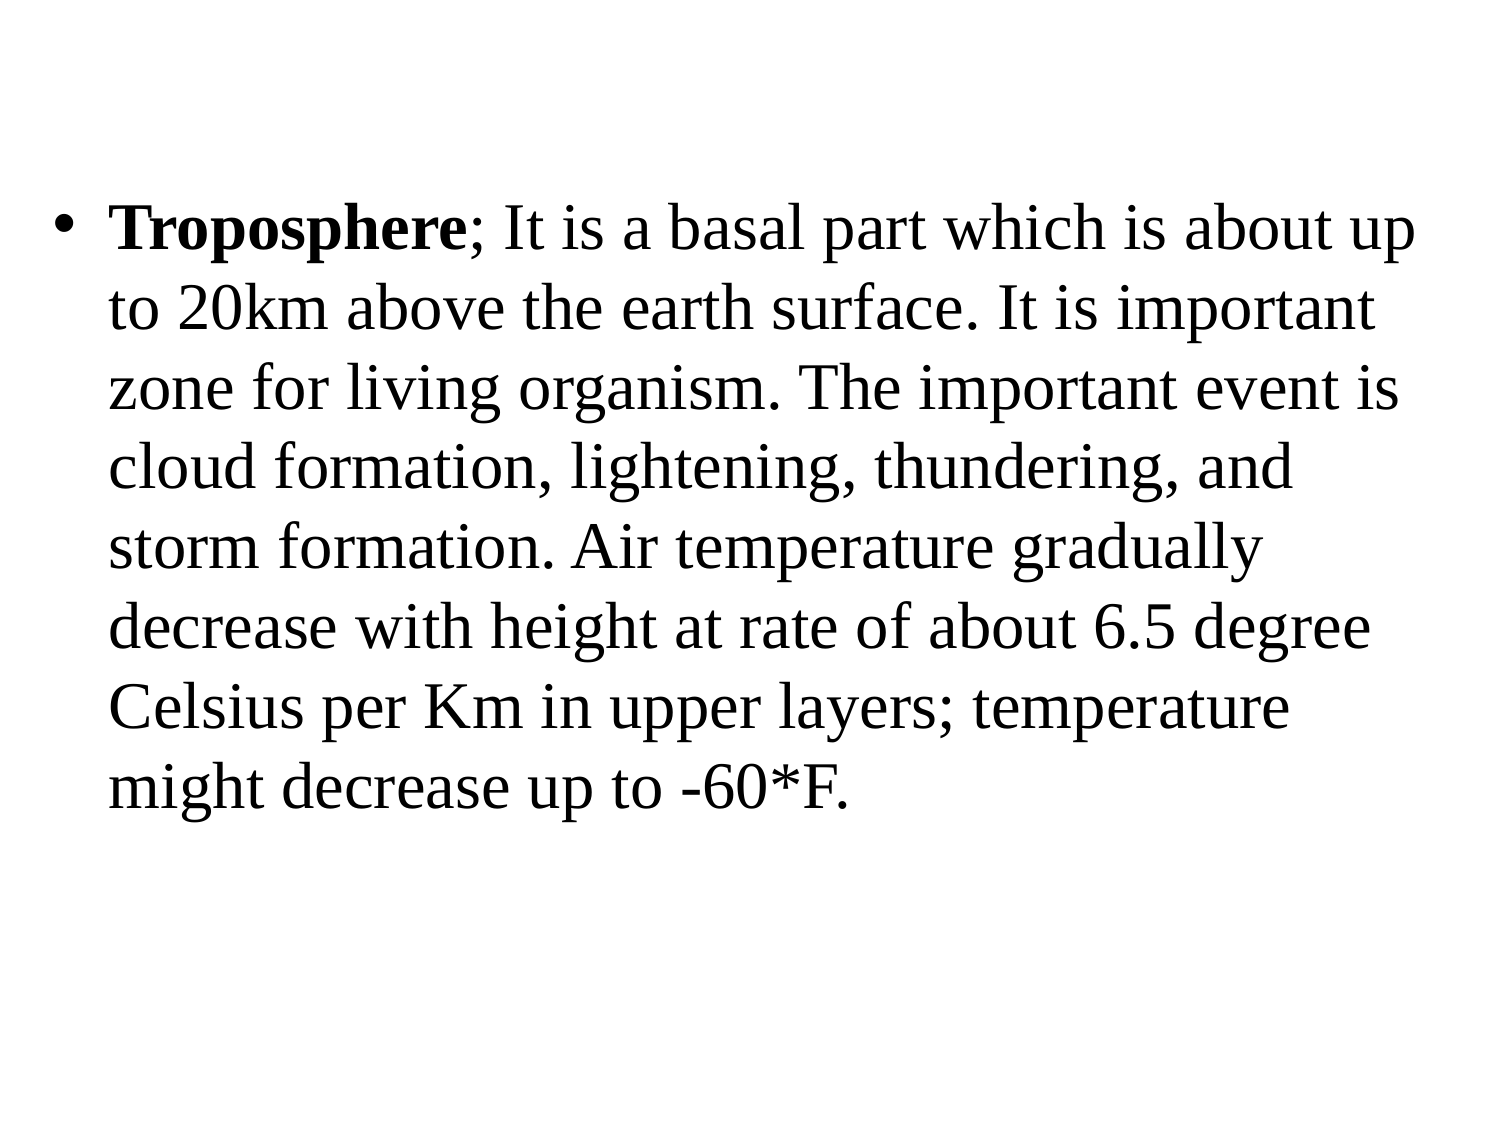

Troposphere; It is a basal part which is about up to 20km above the earth surface. It is important zone for living organism. The important event is cloud formation, lightening, thundering, and storm formation. Air temperature gradually decrease with height at rate of about 6.5 degree Celsius per Km in upper layers; temperature might decrease up to -60*F.